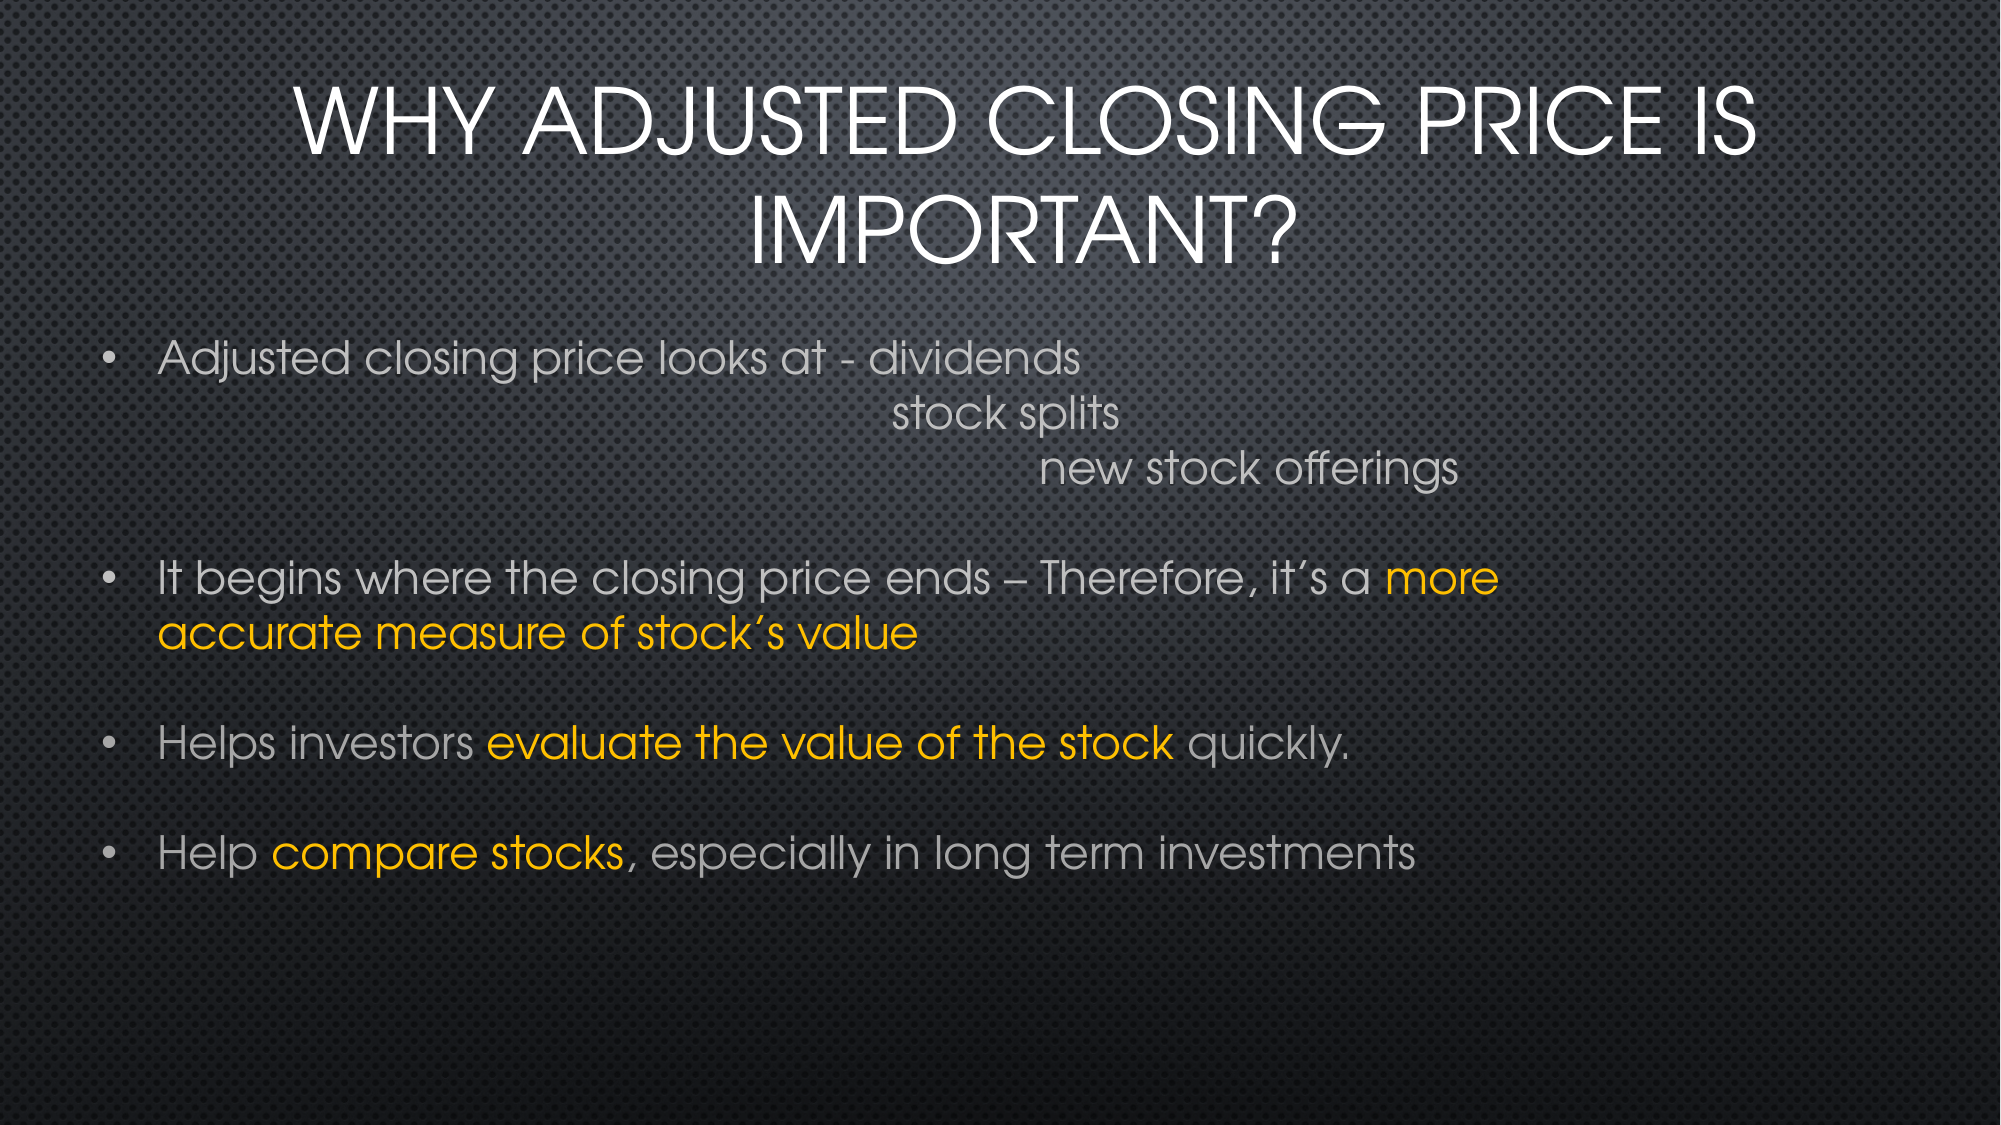

Why Adjusted Closing Price is important?
Adjusted closing price looks at - dividends
               stock splits
		   new stock offerings

It begins where the closing price ends – Therefore, it’s a more accurate measure of stock’s value

Helps investors evaluate the value of the stock quickly.

Help compare stocks, especially in long term investments